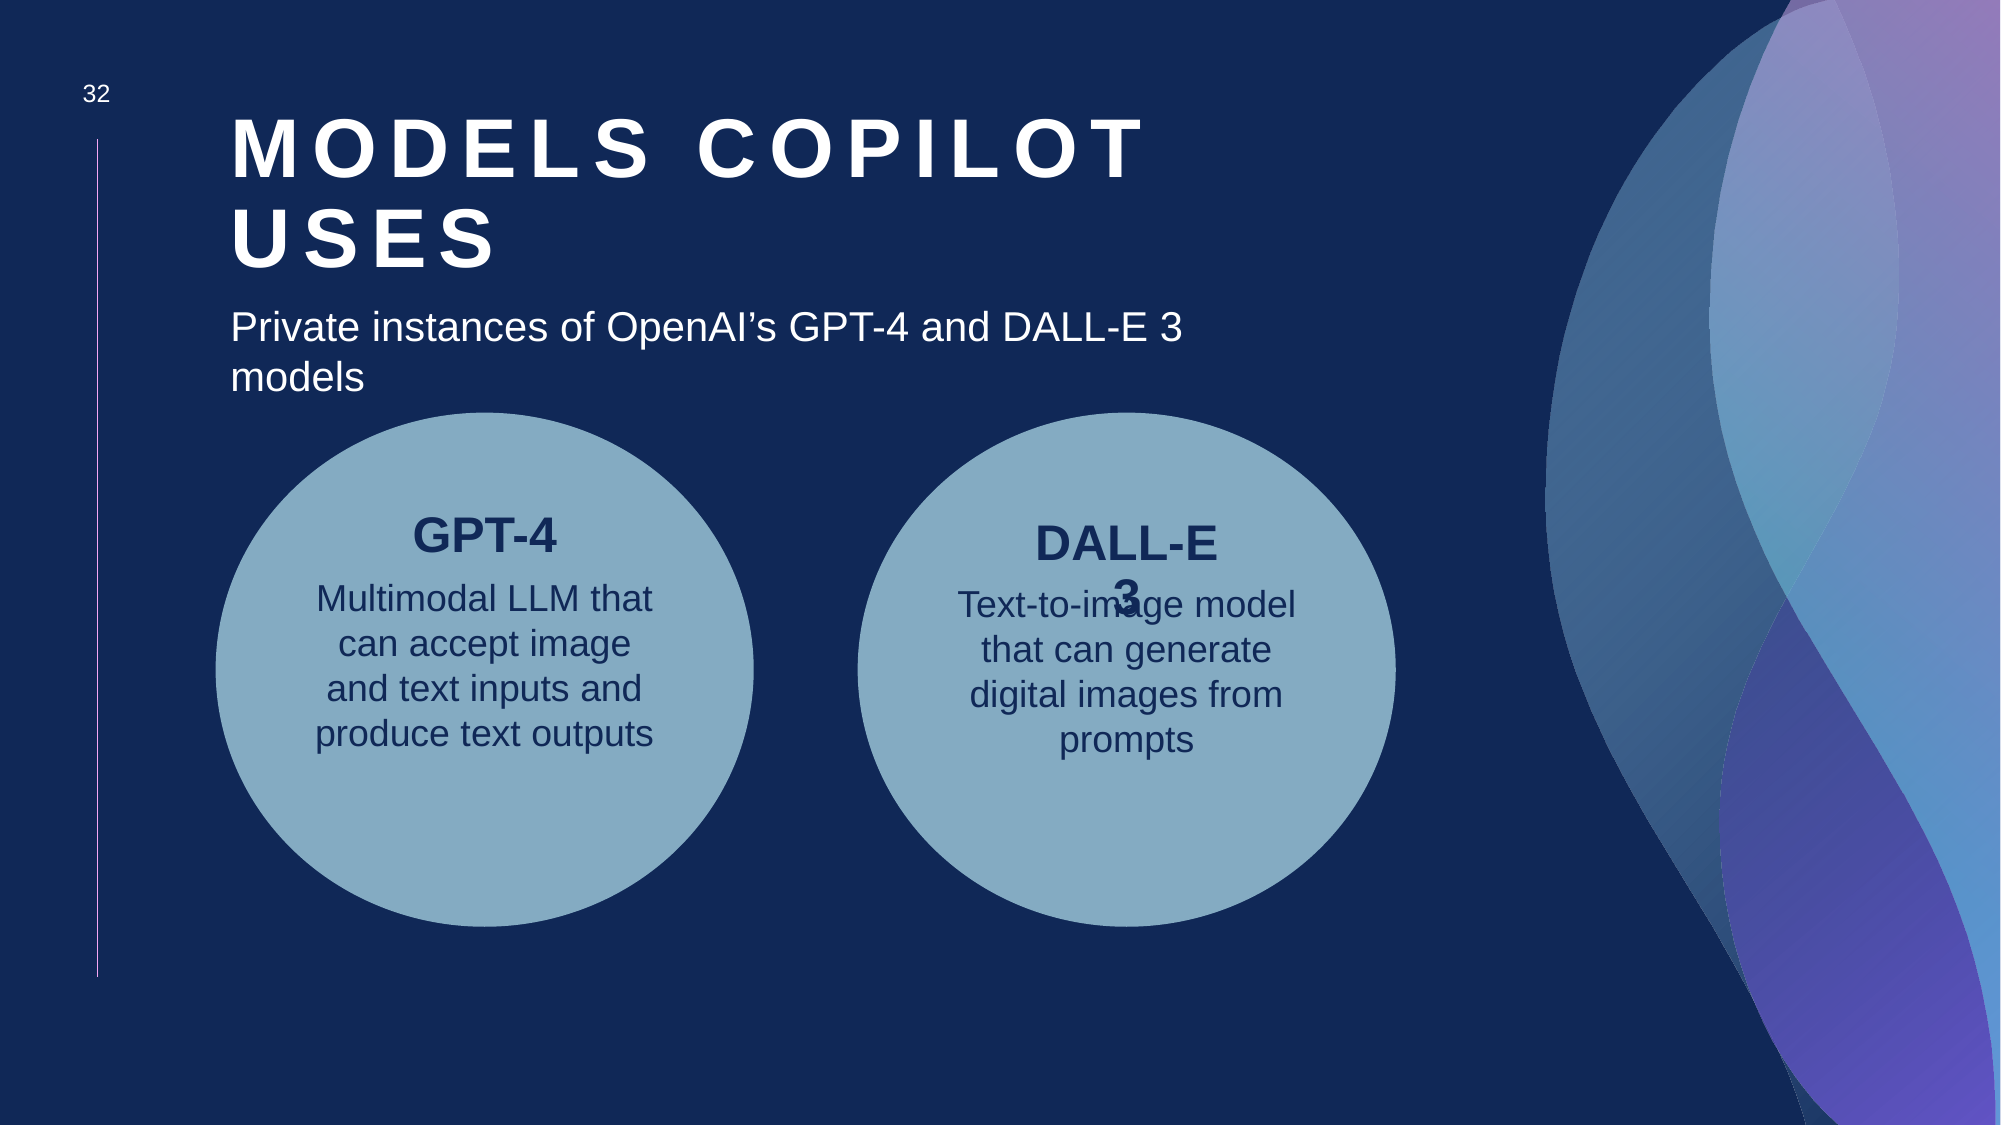

32
# Models copilot uses
Private instances of OpenAI’s GPT-4 and DALL-E 3 models
Multimodal LLM that can accept image and text inputs and produce text outputs

Text-to-image model that can generate digital images from prompts
GPT-4
DALL-E 3